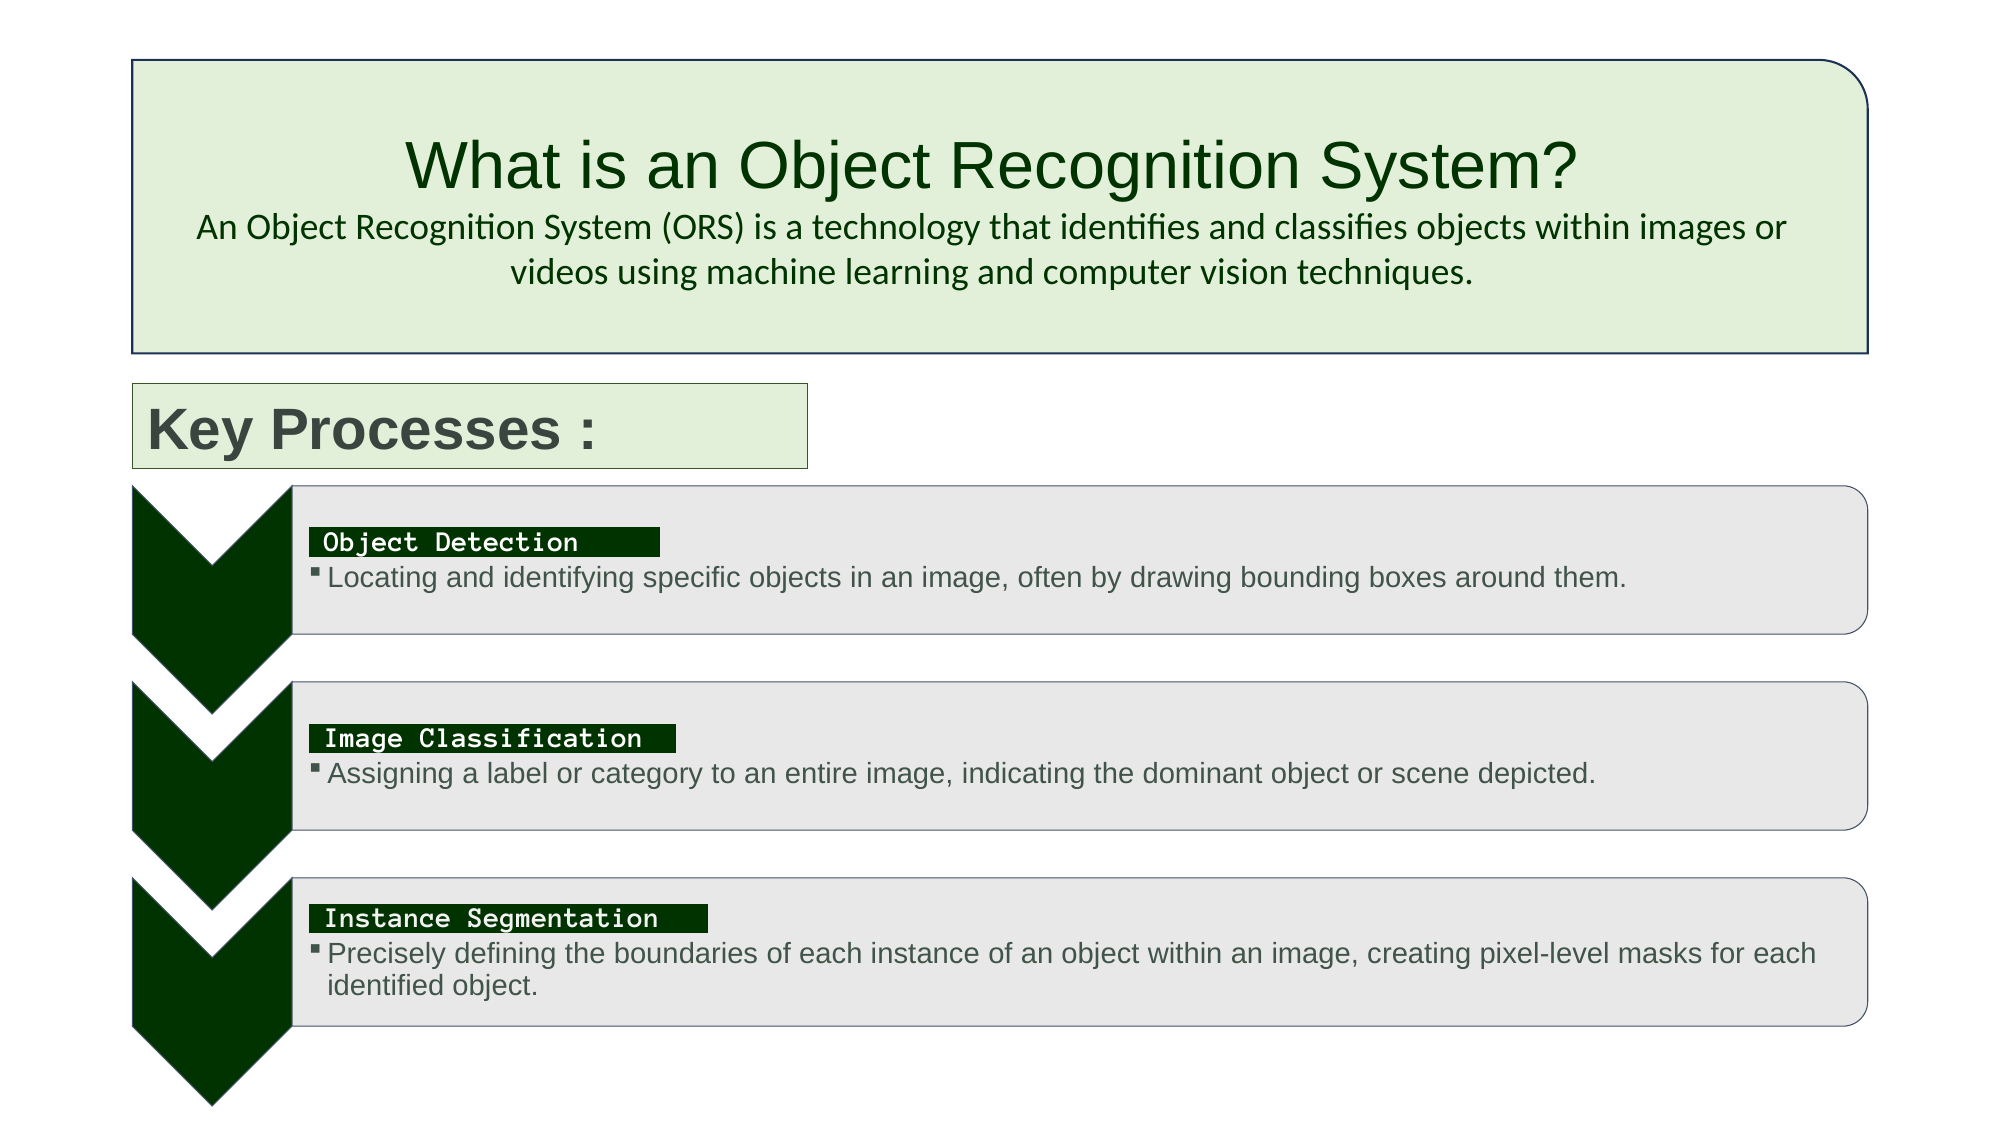

What is an Object Recognition System?
An Object Recognition System (ORS) is a technology that identifies and classifies objects within images or videos using machine learning and computer vision techniques.
Key Processes :

 Object Detection
Locating and identifying specific objects in an image, often by drawing bounding boxes around them.

 Image Classification
Assigning a label or category to an entire image, indicating the dominant object or scene depicted.

 Instance Segmentation
Precisely defining the boundaries of each instance of an object within an image, creating pixel-level masks for each identified object.